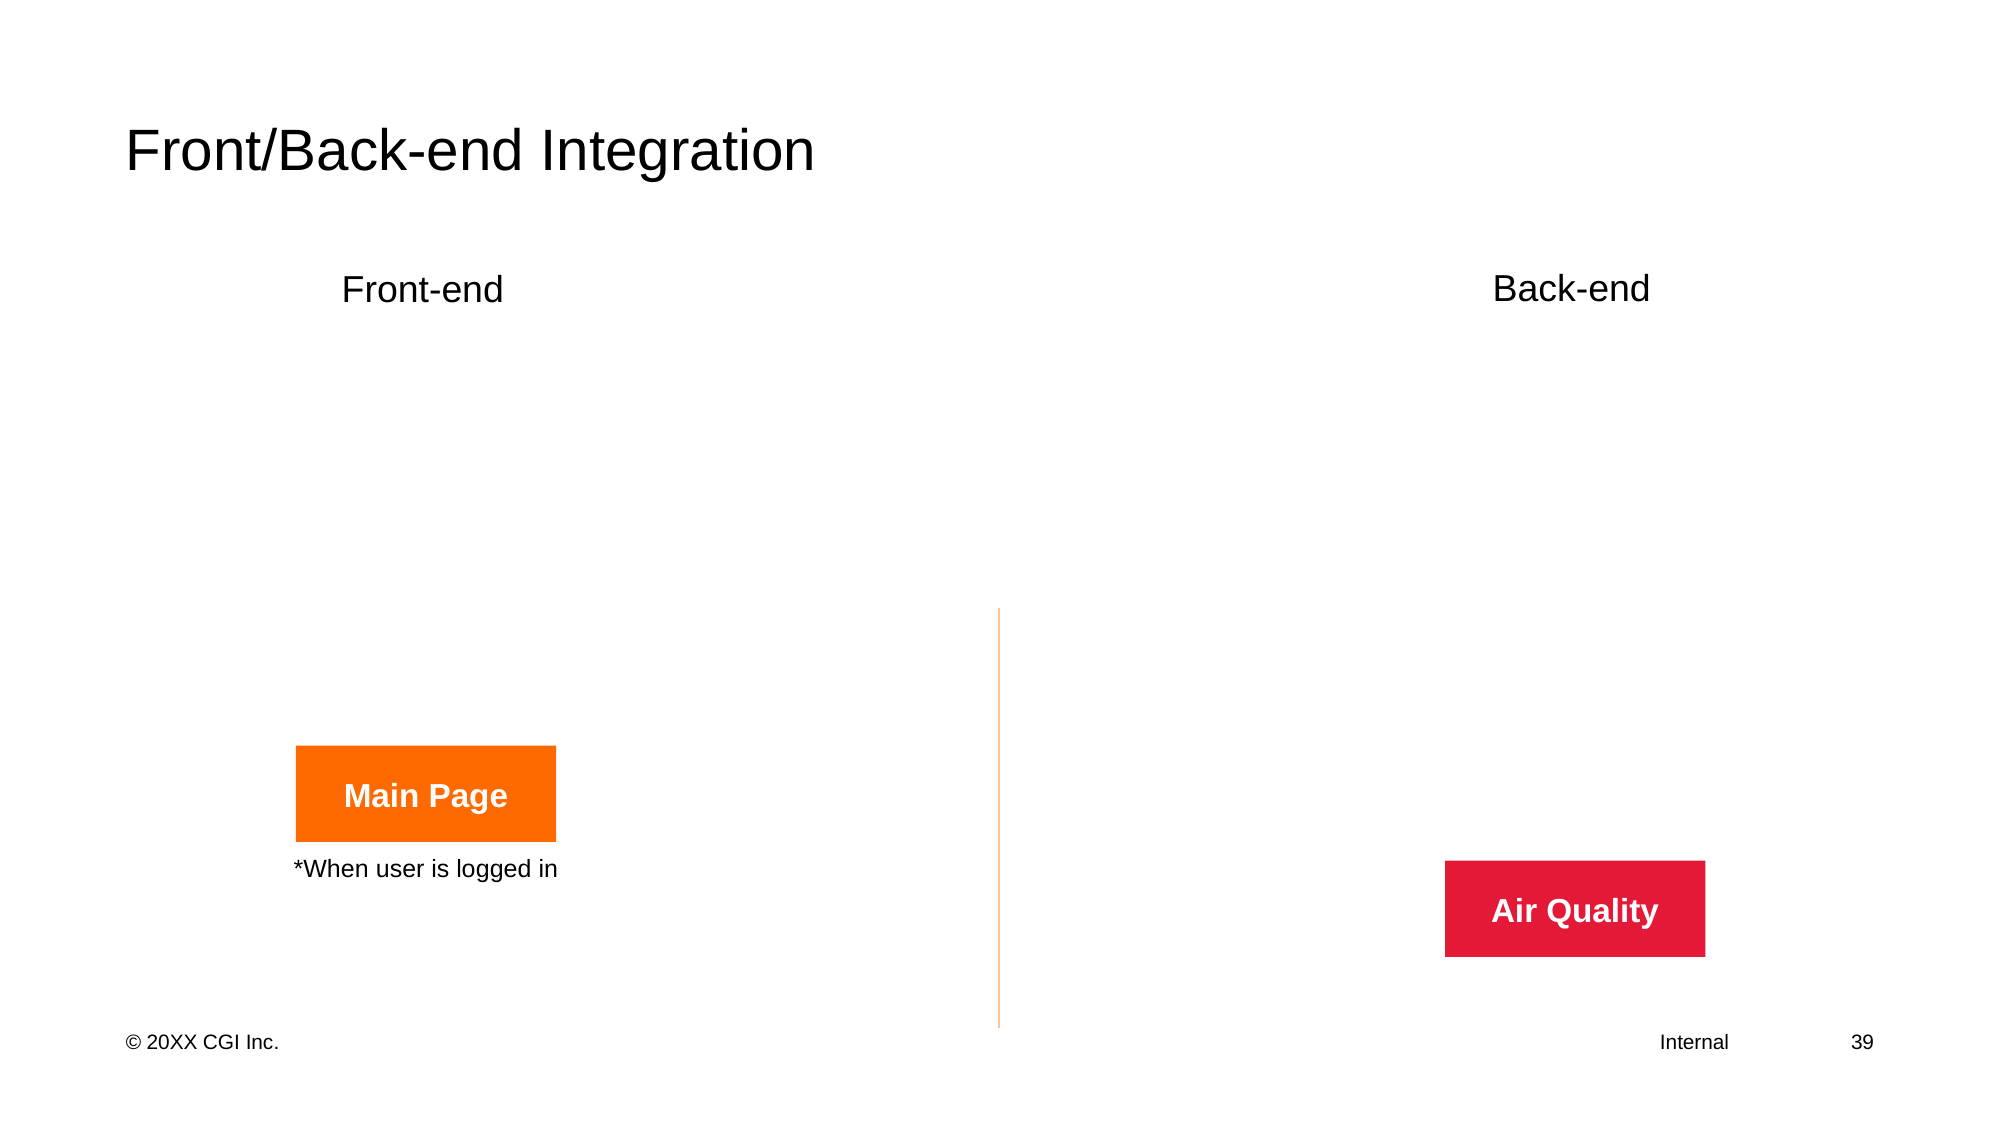

# Front/Back-end Integration
Back-end
Front-end
Main Page
*When user is logged in
Air Quality
39